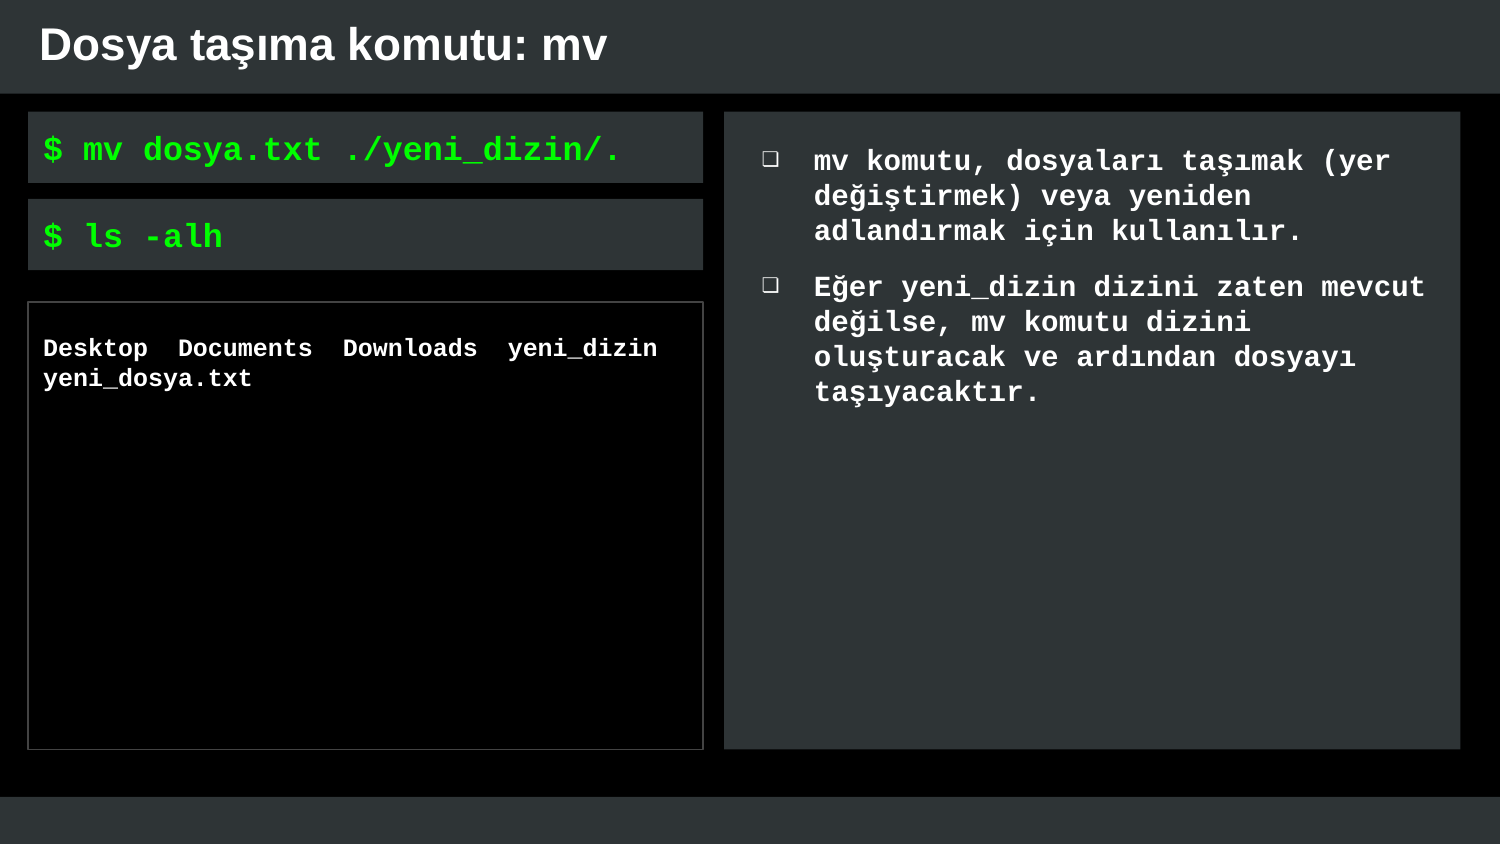

# Dosya taşıma komutu: mv
$ mv dosya.txt ./yeni_dizin/.
mv komutu, dosyaları taşımak (yer değiştirmek) veya yeniden adlandırmak için kullanılır.
Eğer yeni_dizin dizini zaten mevcut değilse, mv komutu dizini oluşturacak ve ardından dosyayı taşıyacaktır.
$ ls -alh
Desktop  Documents  Downloads  yeni_dizin  yeni_dosya.txt